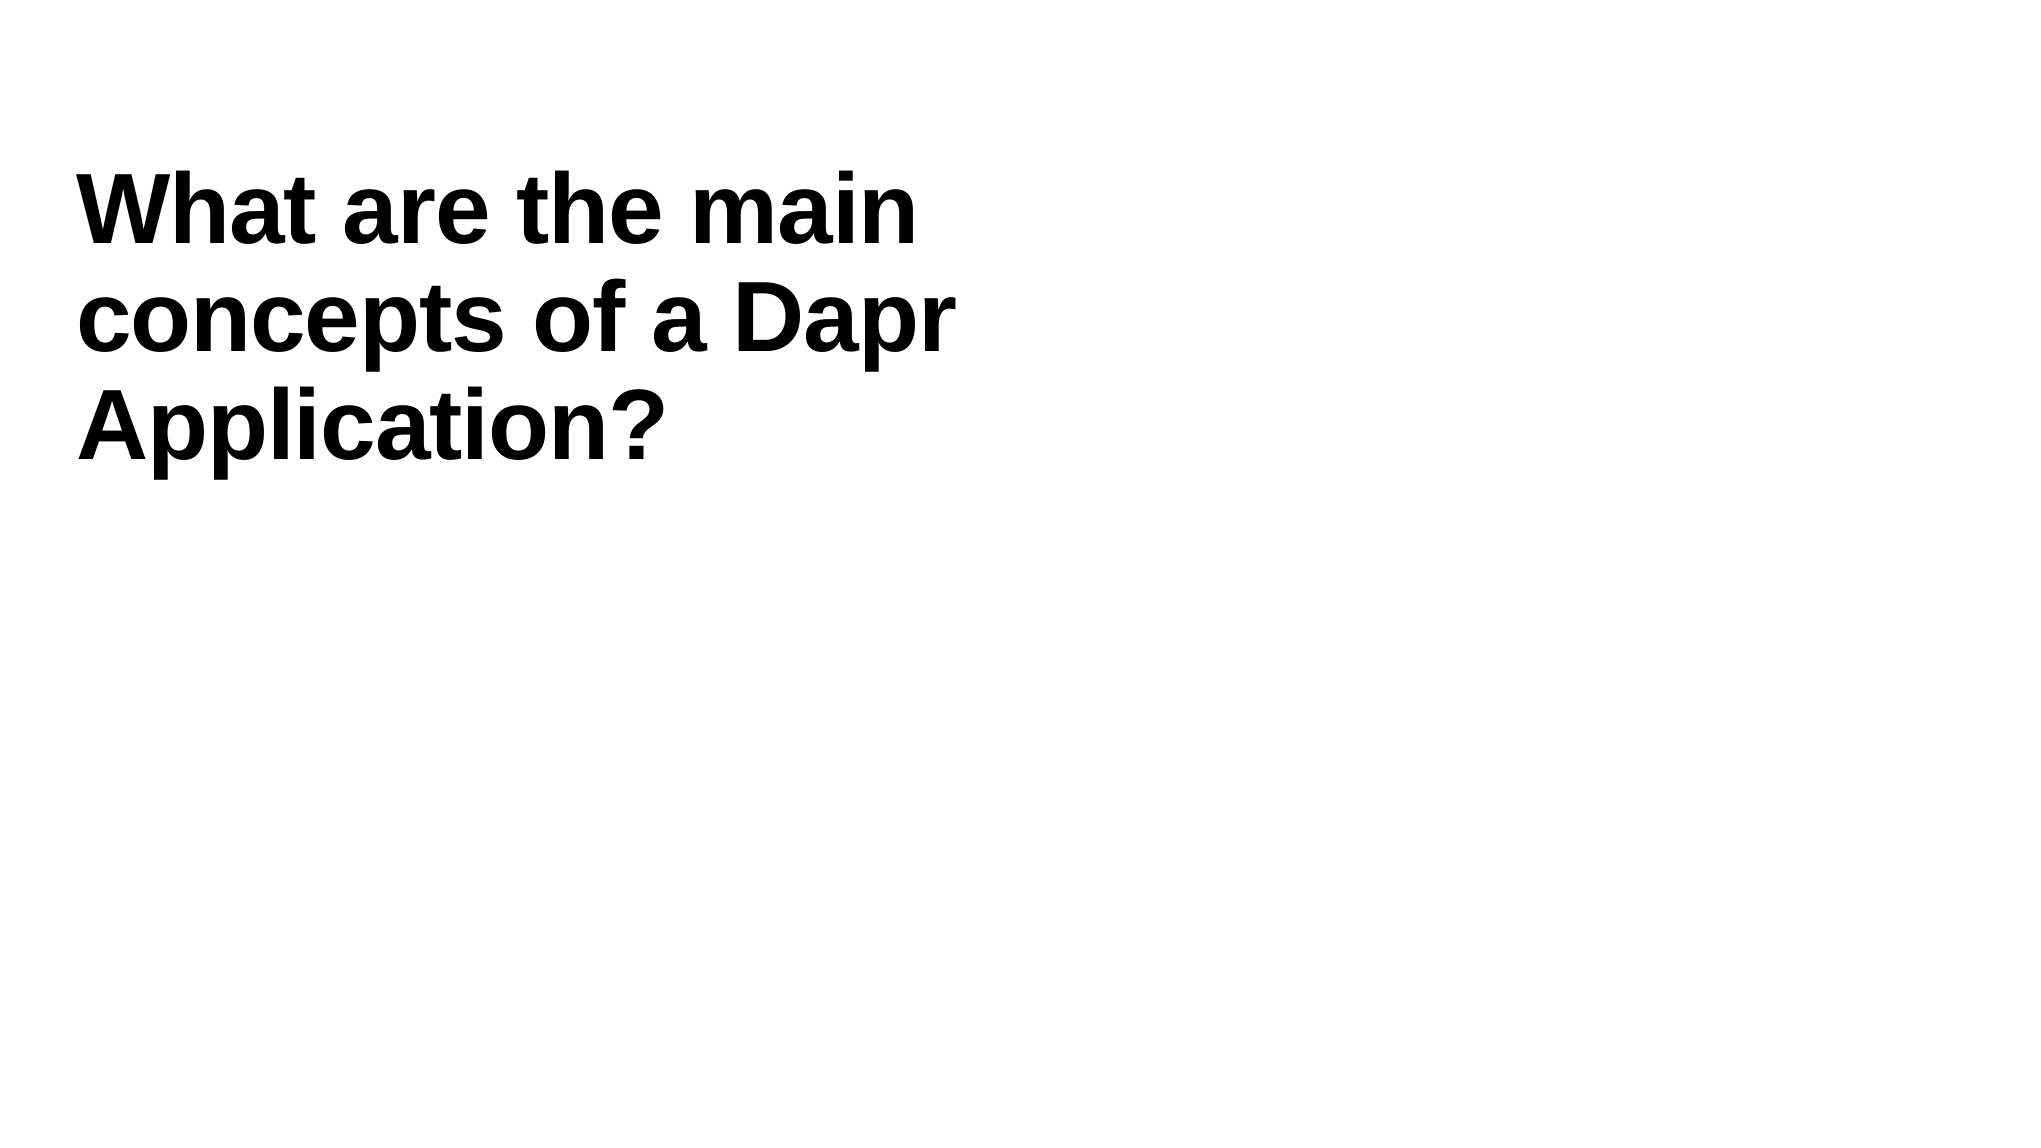

# What are the main concepts of a Dapr Application?